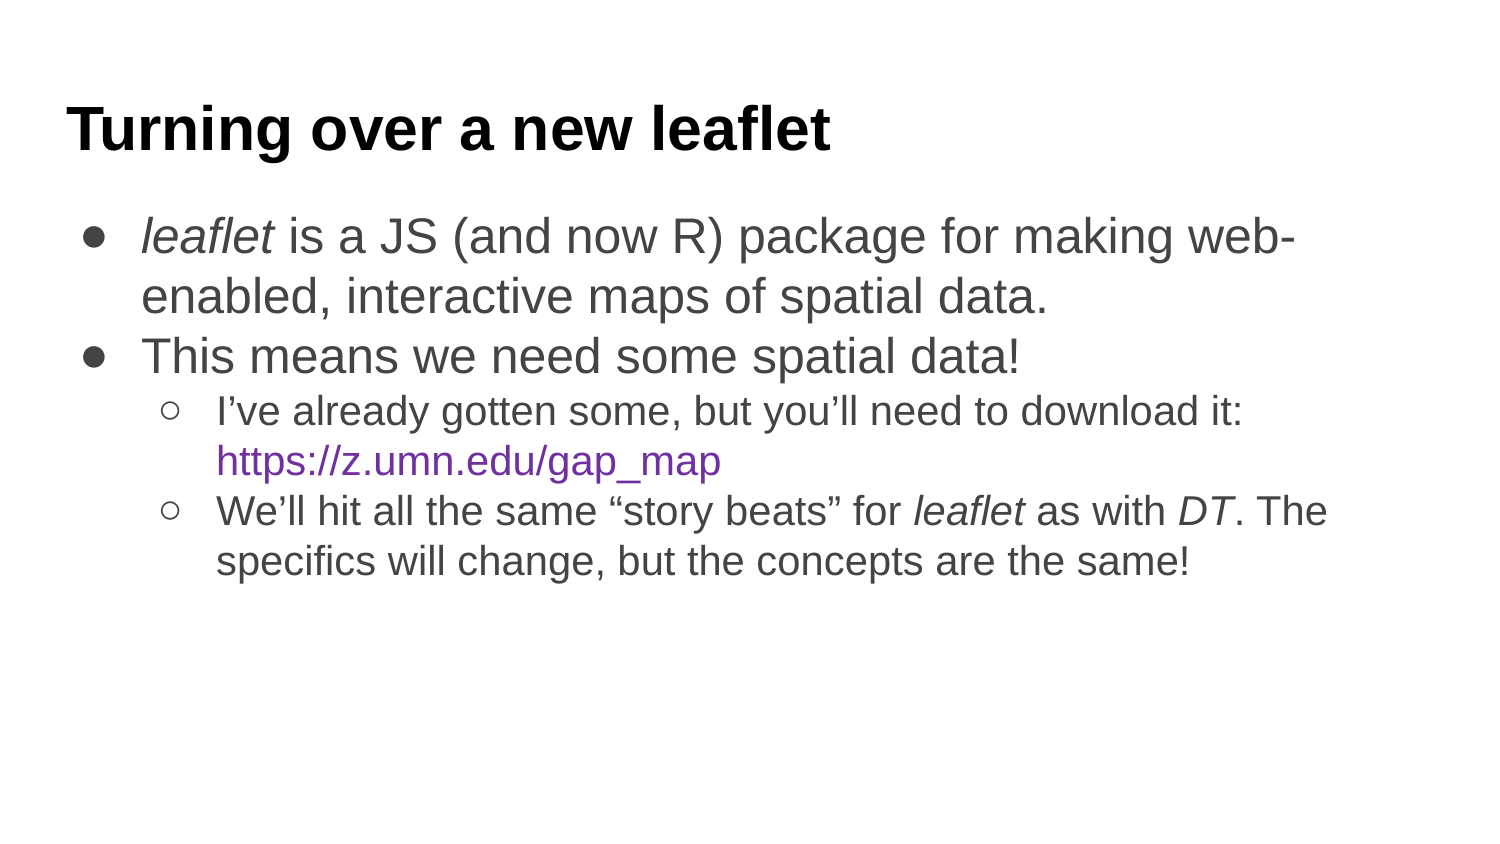

# Turning over a new leaflet
leaflet is a JS (and now R) package for making web-enabled, interactive maps of spatial data.
This means we need some spatial data!
I’ve already gotten some, but you’ll need to download it: https://z.umn.edu/gap_map
We’ll hit all the same “story beats” for leaflet as with DT. The specifics will change, but the concepts are the same!